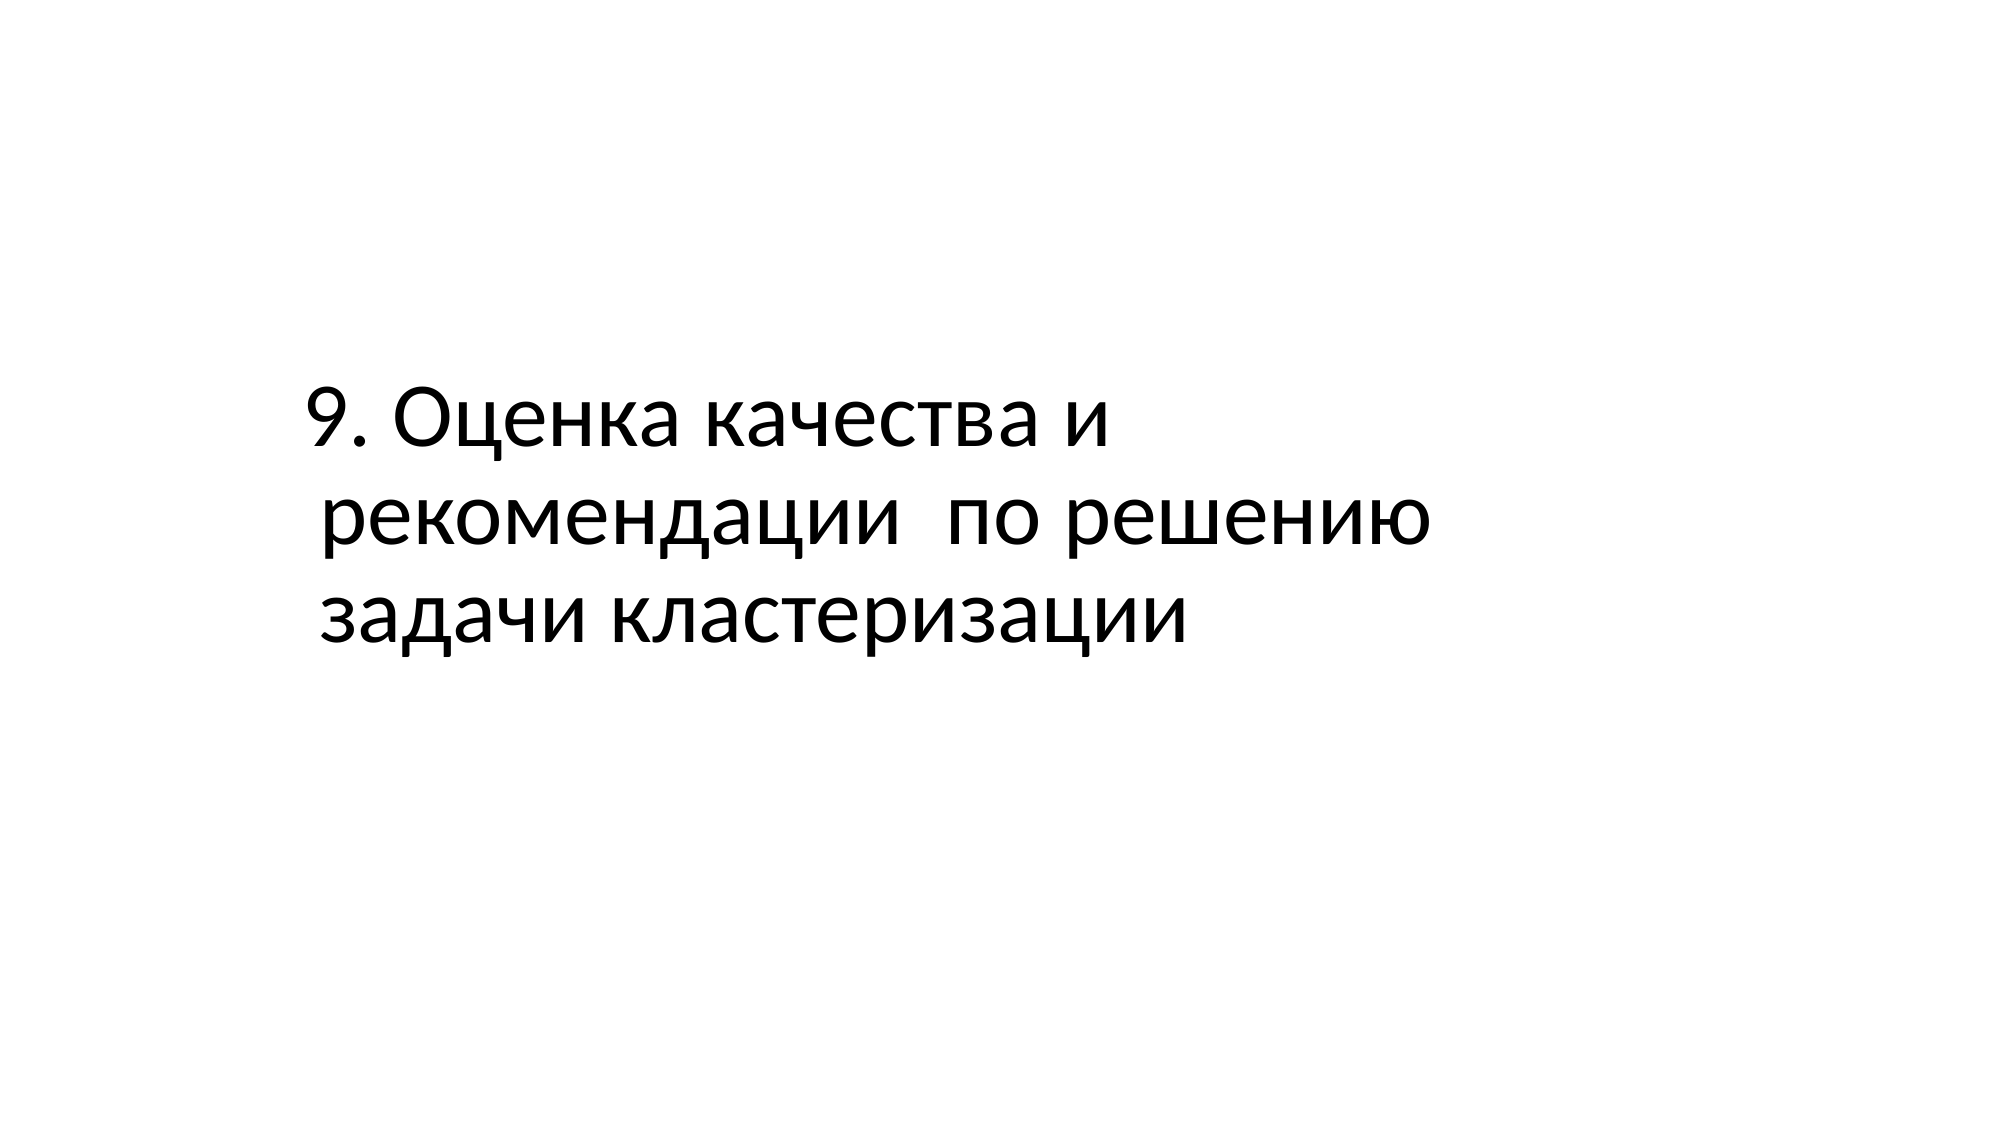

# 9. Оценка качества и рекомендации  по решению задачи кластеризации